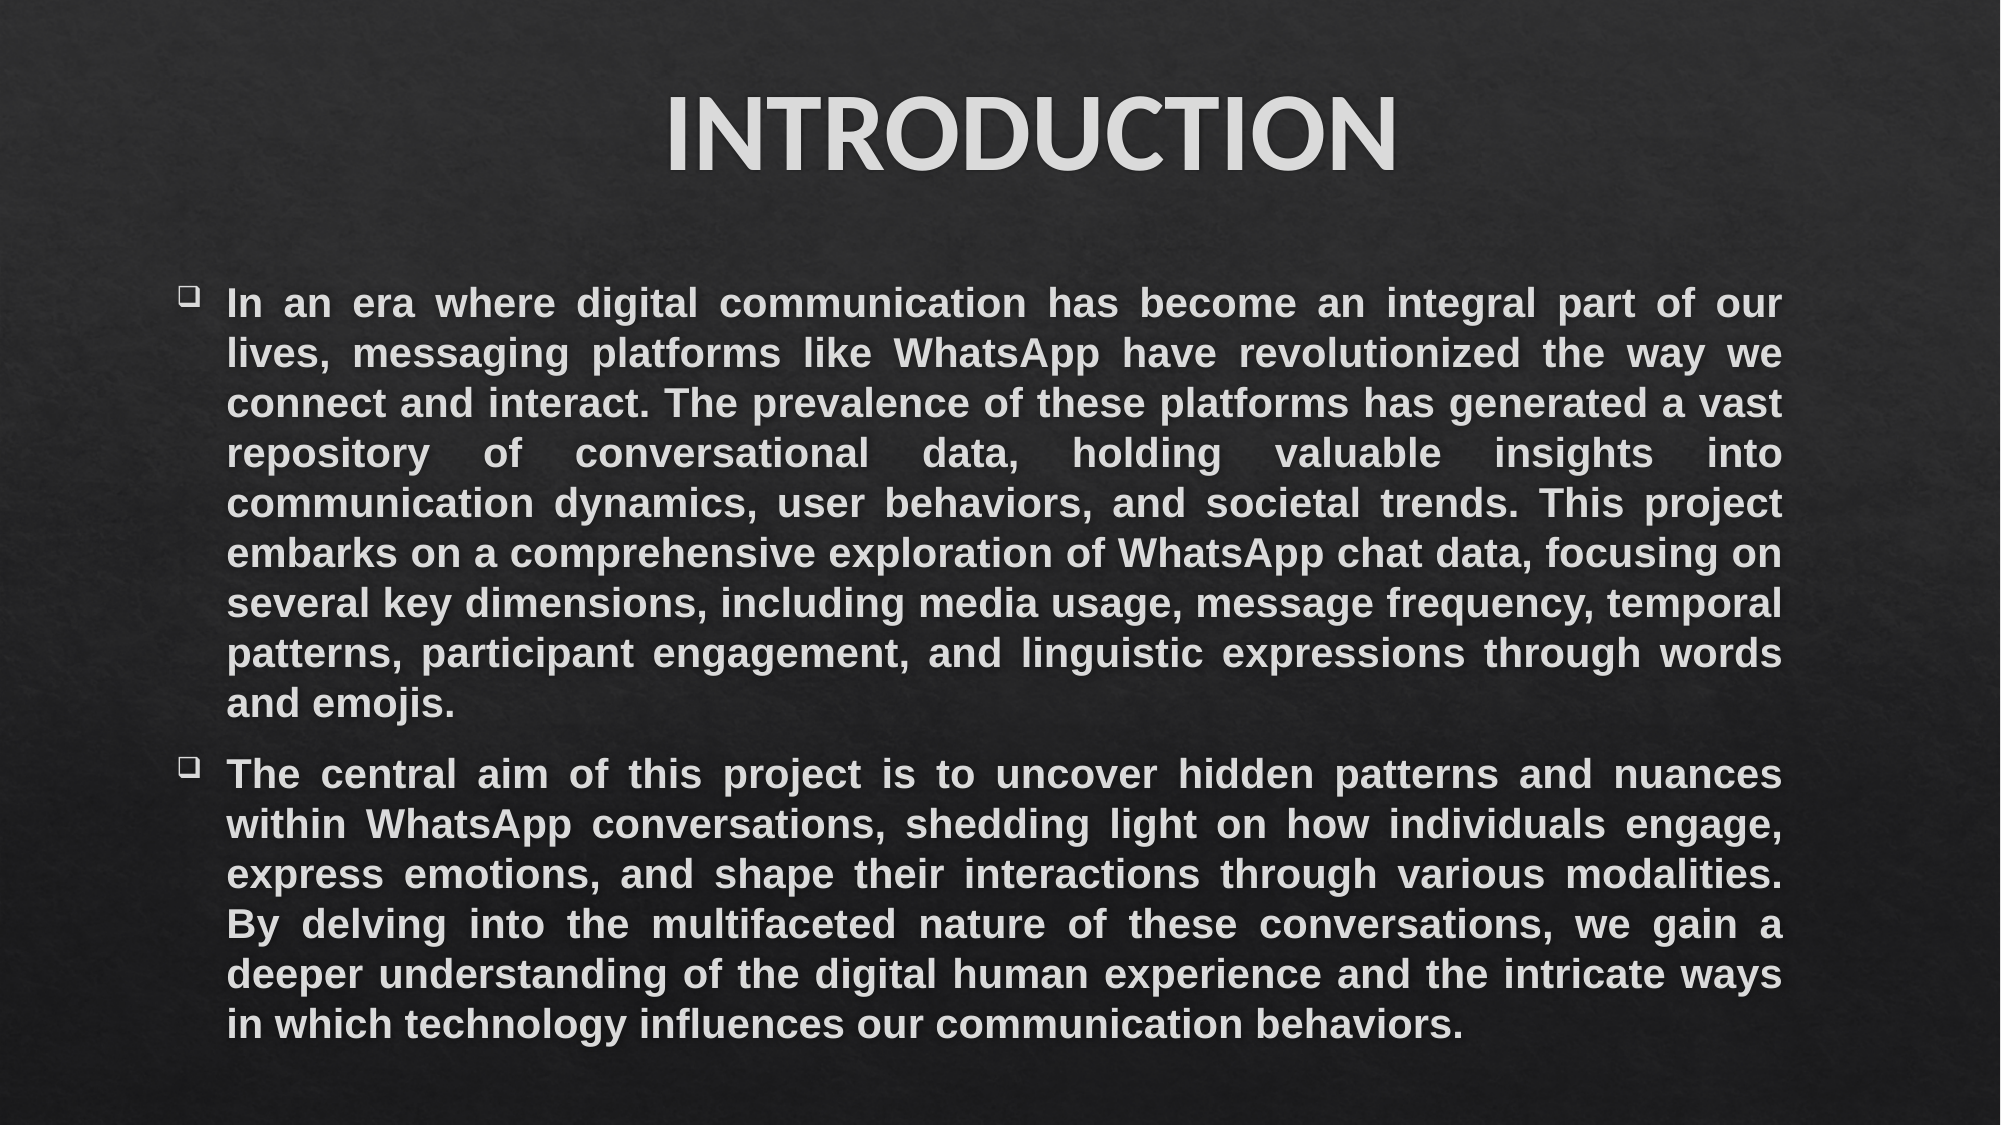

# INTRODUCTION
In an era where digital communication has become an integral part of our lives, messaging platforms like WhatsApp have revolutionized the way we connect and interact. The prevalence of these platforms has generated a vast repository of conversational data, holding valuable insights into communication dynamics, user behaviors, and societal trends. This project embarks on a comprehensive exploration of WhatsApp chat data, focusing on several key dimensions, including media usage, message frequency, temporal patterns, participant engagement, and linguistic expressions through words and emojis.
The central aim of this project is to uncover hidden patterns and nuances within WhatsApp conversations, shedding light on how individuals engage, express emotions, and shape their interactions through various modalities. By delving into the multifaceted nature of these conversations, we gain a deeper understanding of the digital human experience and the intricate ways in which technology influences our communication behaviors.